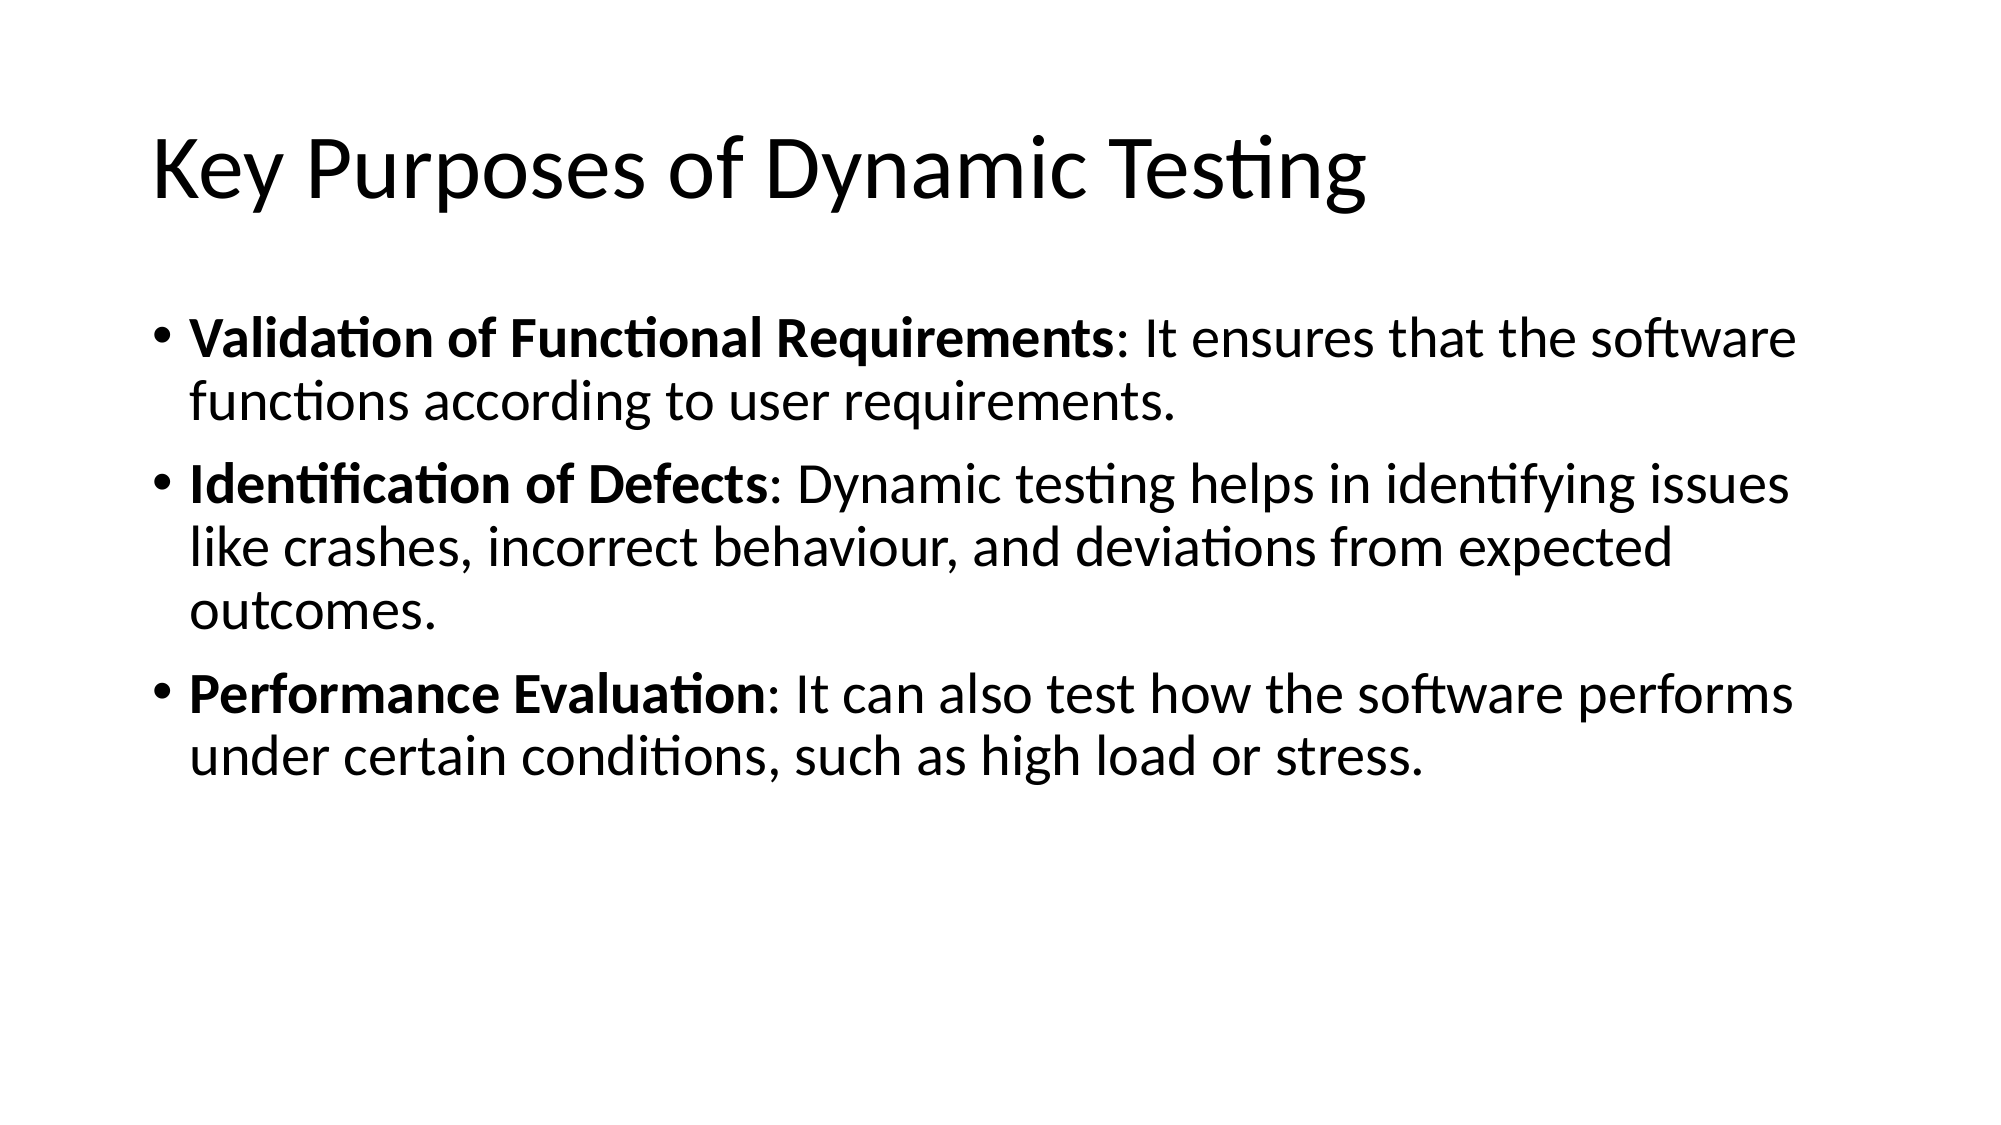

# Key Purposes of Dynamic Testing
Validation of Functional Requirements: It ensures that the software functions according to user requirements.
Identification of Defects: Dynamic testing helps in identifying issues like crashes, incorrect behaviour, and deviations from expected outcomes.
Performance Evaluation: It can also test how the software performs under certain conditions, such as high load or stress.